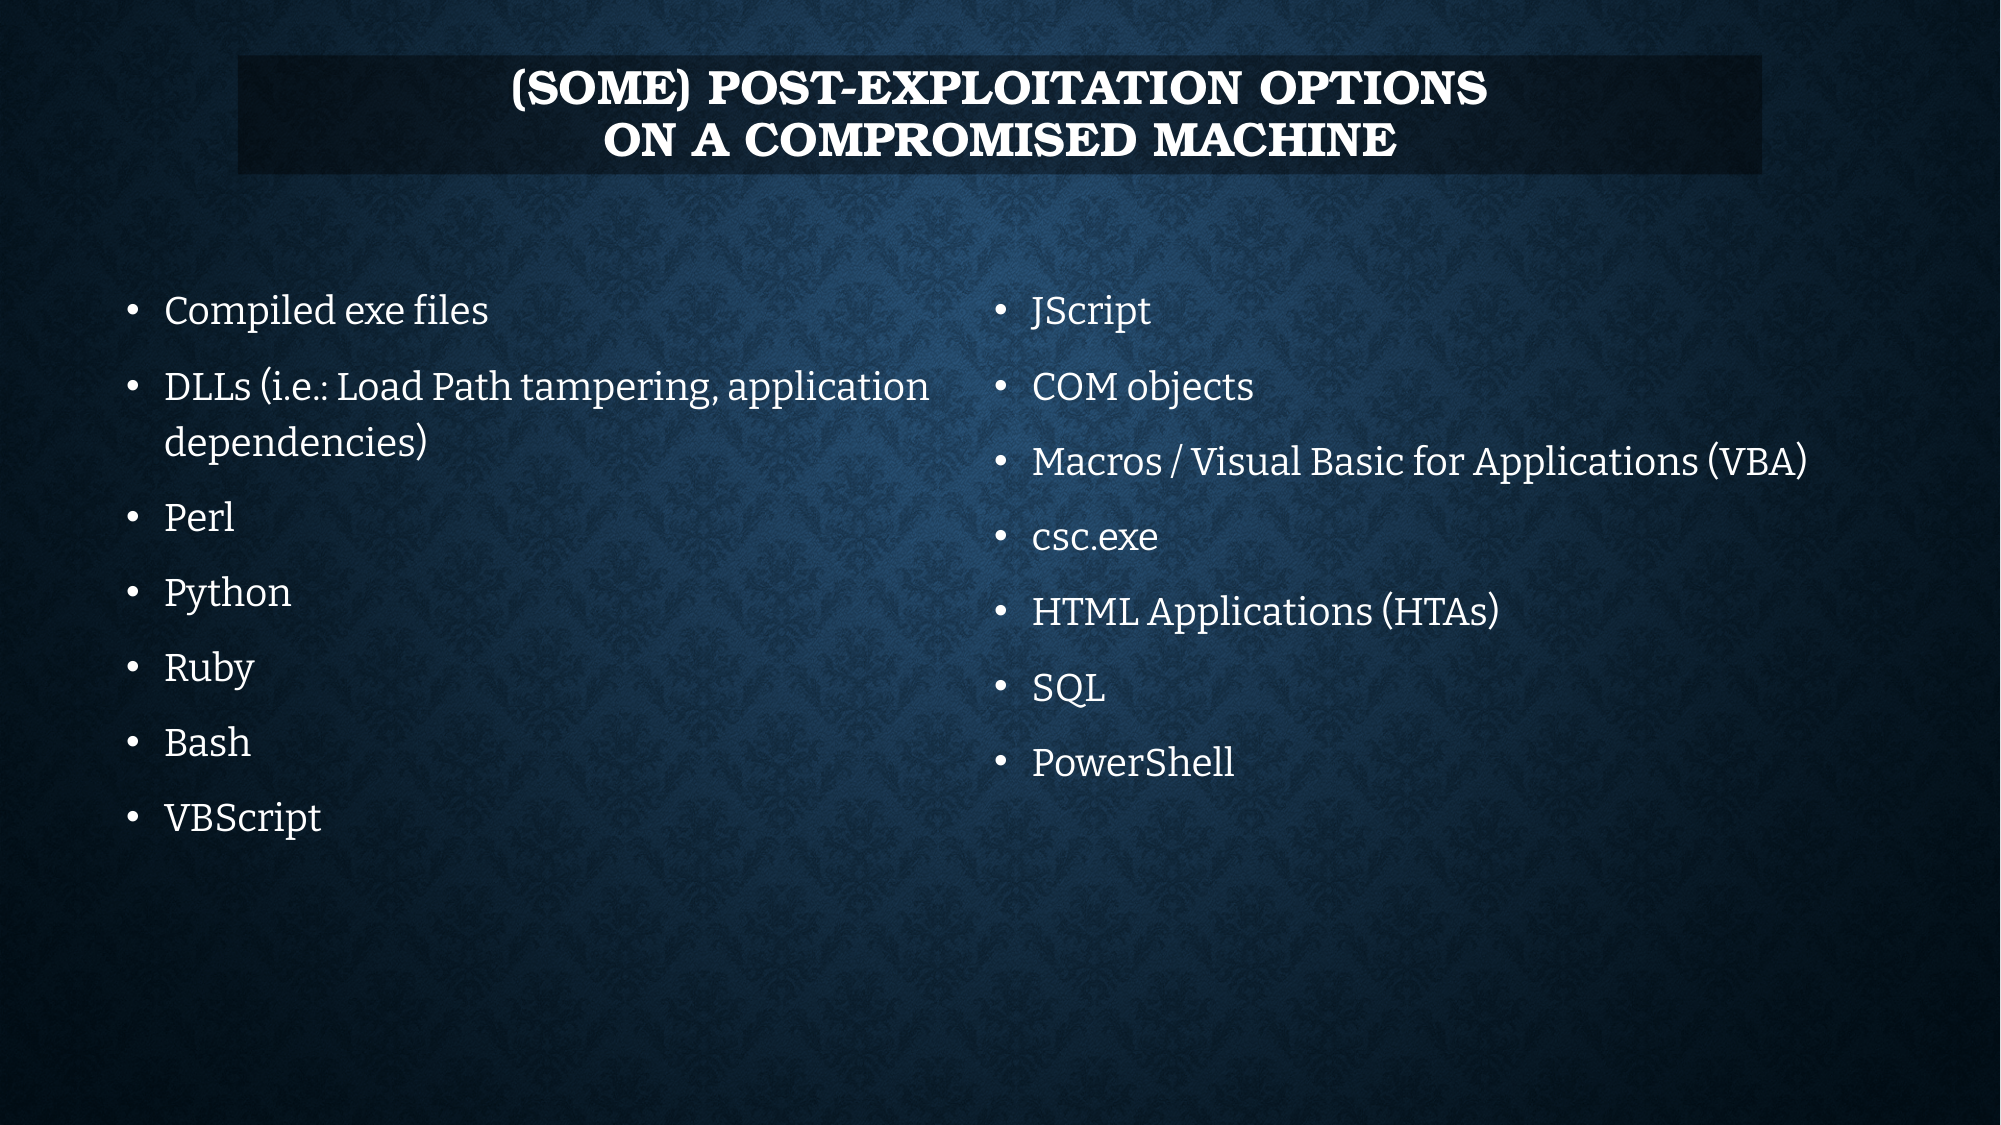

(Some) Post-Exploitation options
On a compromised machine
Compiled exe files
DLLs (i.e.: Load Path tampering, application dependencies)
Perl
Python
Ruby
Bash
VBScript
JScript
COM objects
Macros / Visual Basic for Applications (VBA)
csc.exe
HTML Applications (HTAs)
SQL
PowerShell